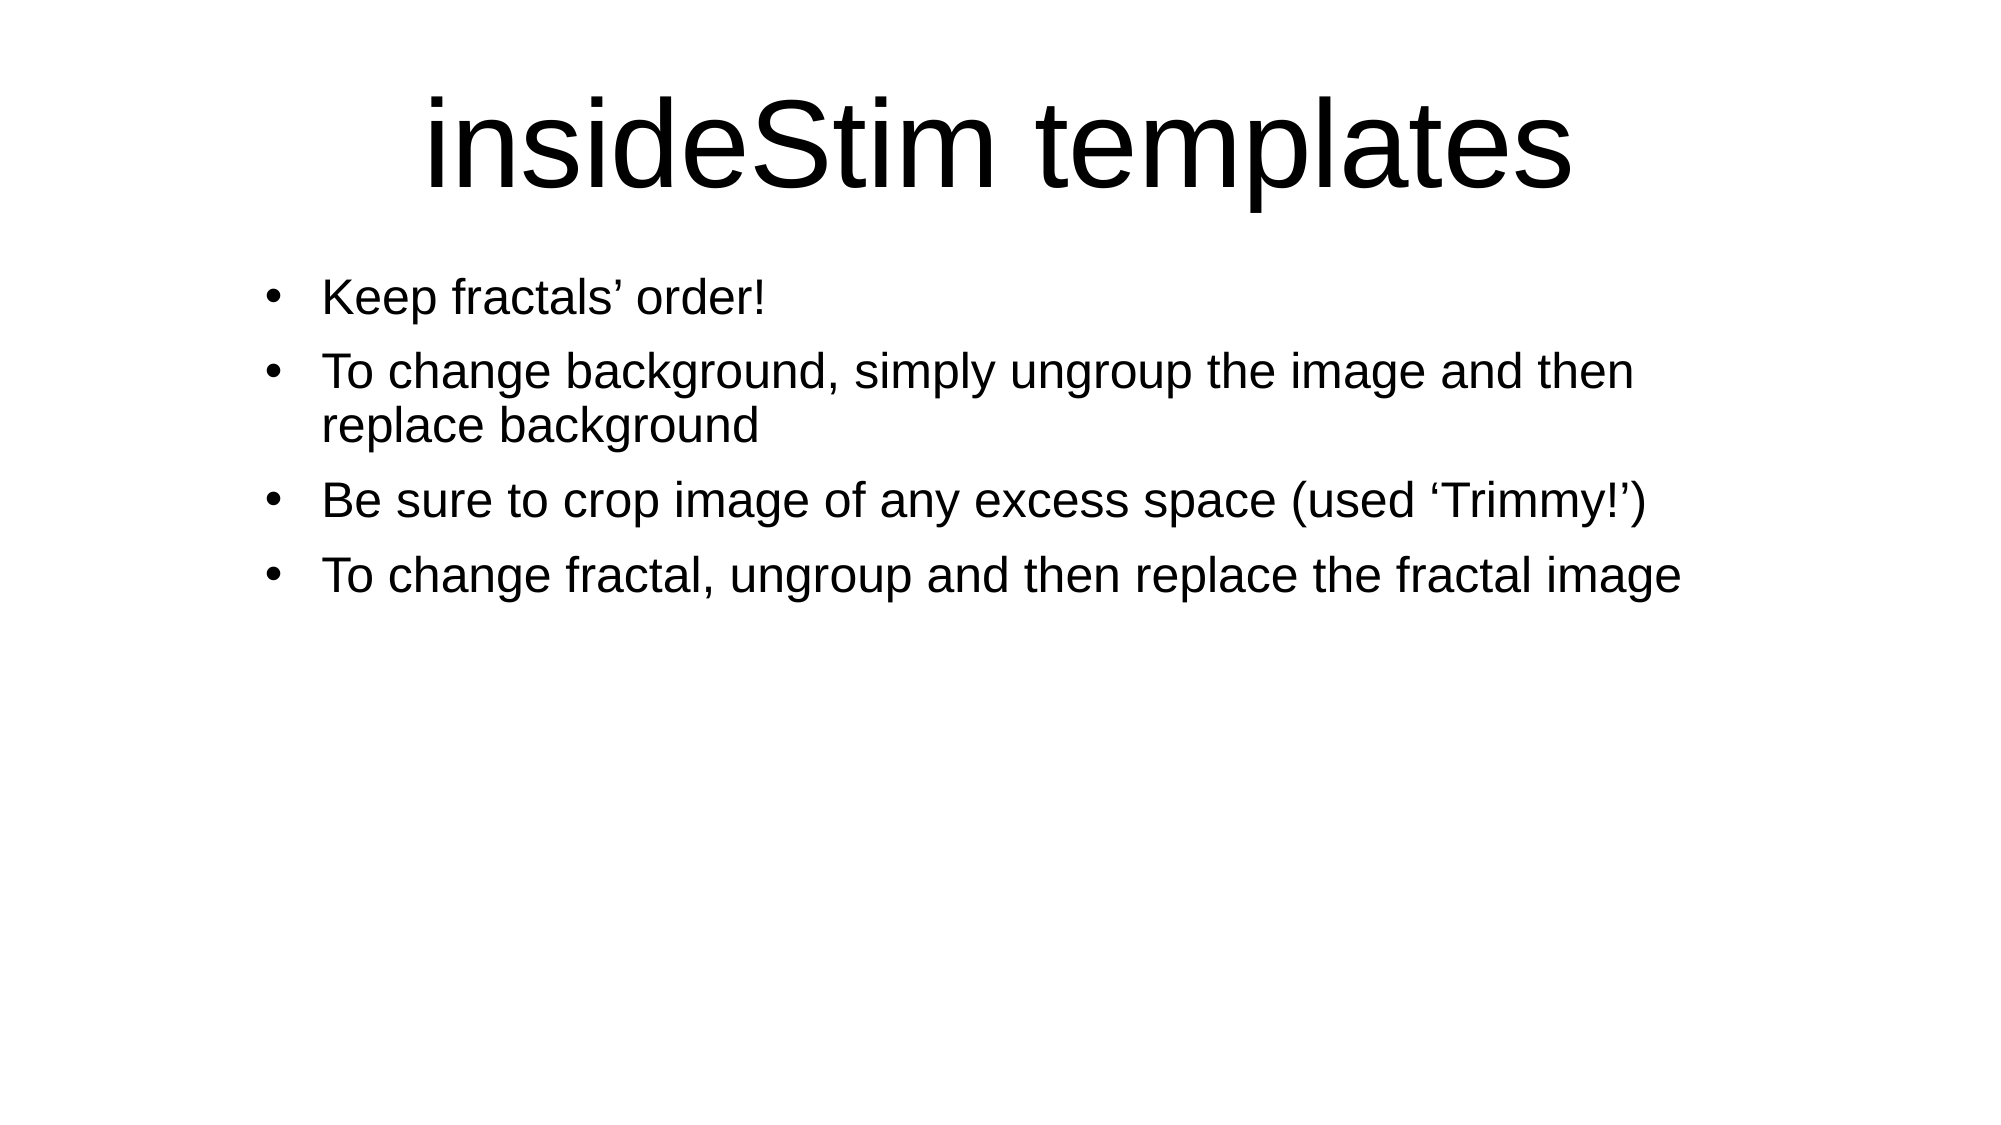

# insideStim templates
Keep fractals’ order!
To change background, simply ungroup the image and then replace background
Be sure to crop image of any excess space (used ‘Trimmy!’)
To change fractal, ungroup and then replace the fractal image